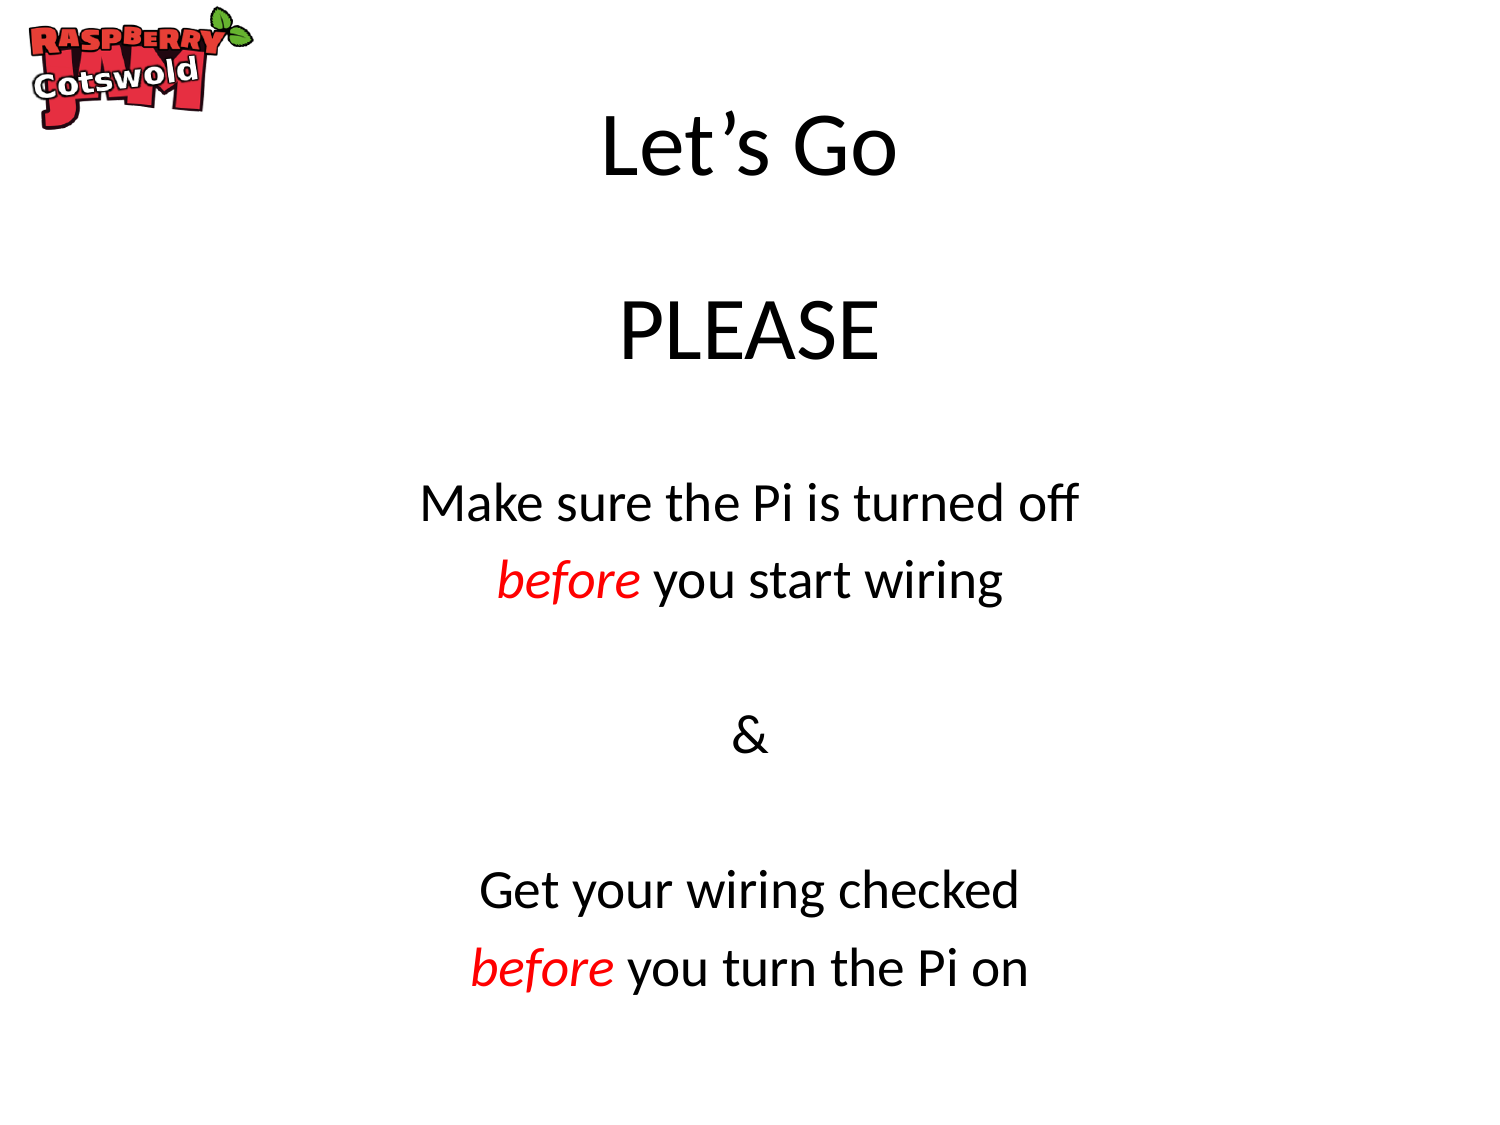

# Let’s Go
PLEASE

Make sure the Pi is turned off
before you start wiring

&

Get your wiring checked
before you turn the Pi on